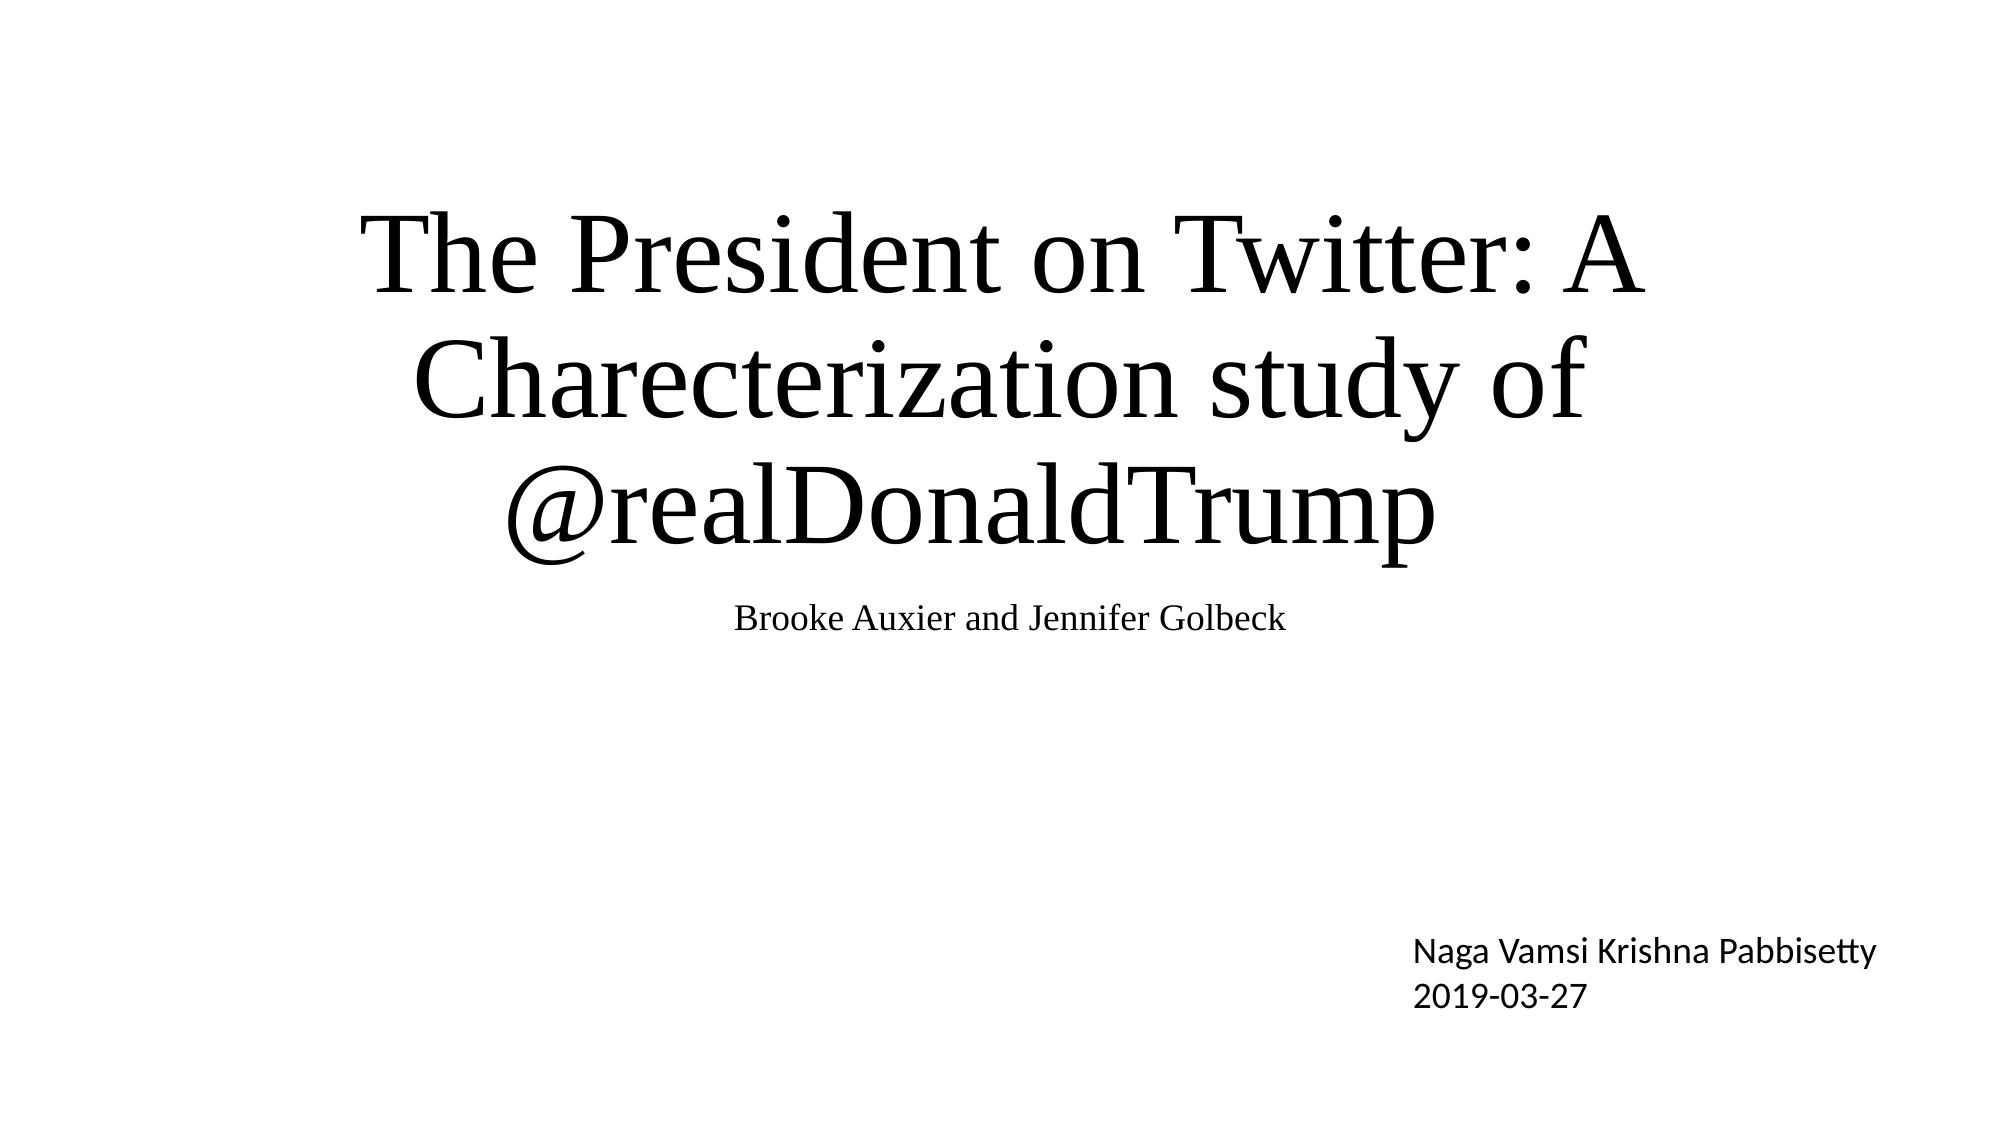

# The President on Twitter: A Charecterization study of @realDonaldTrump
Brooke Auxier and Jennifer Golbeck
Naga Vamsi Krishna Pabbisetty
2019-03-27